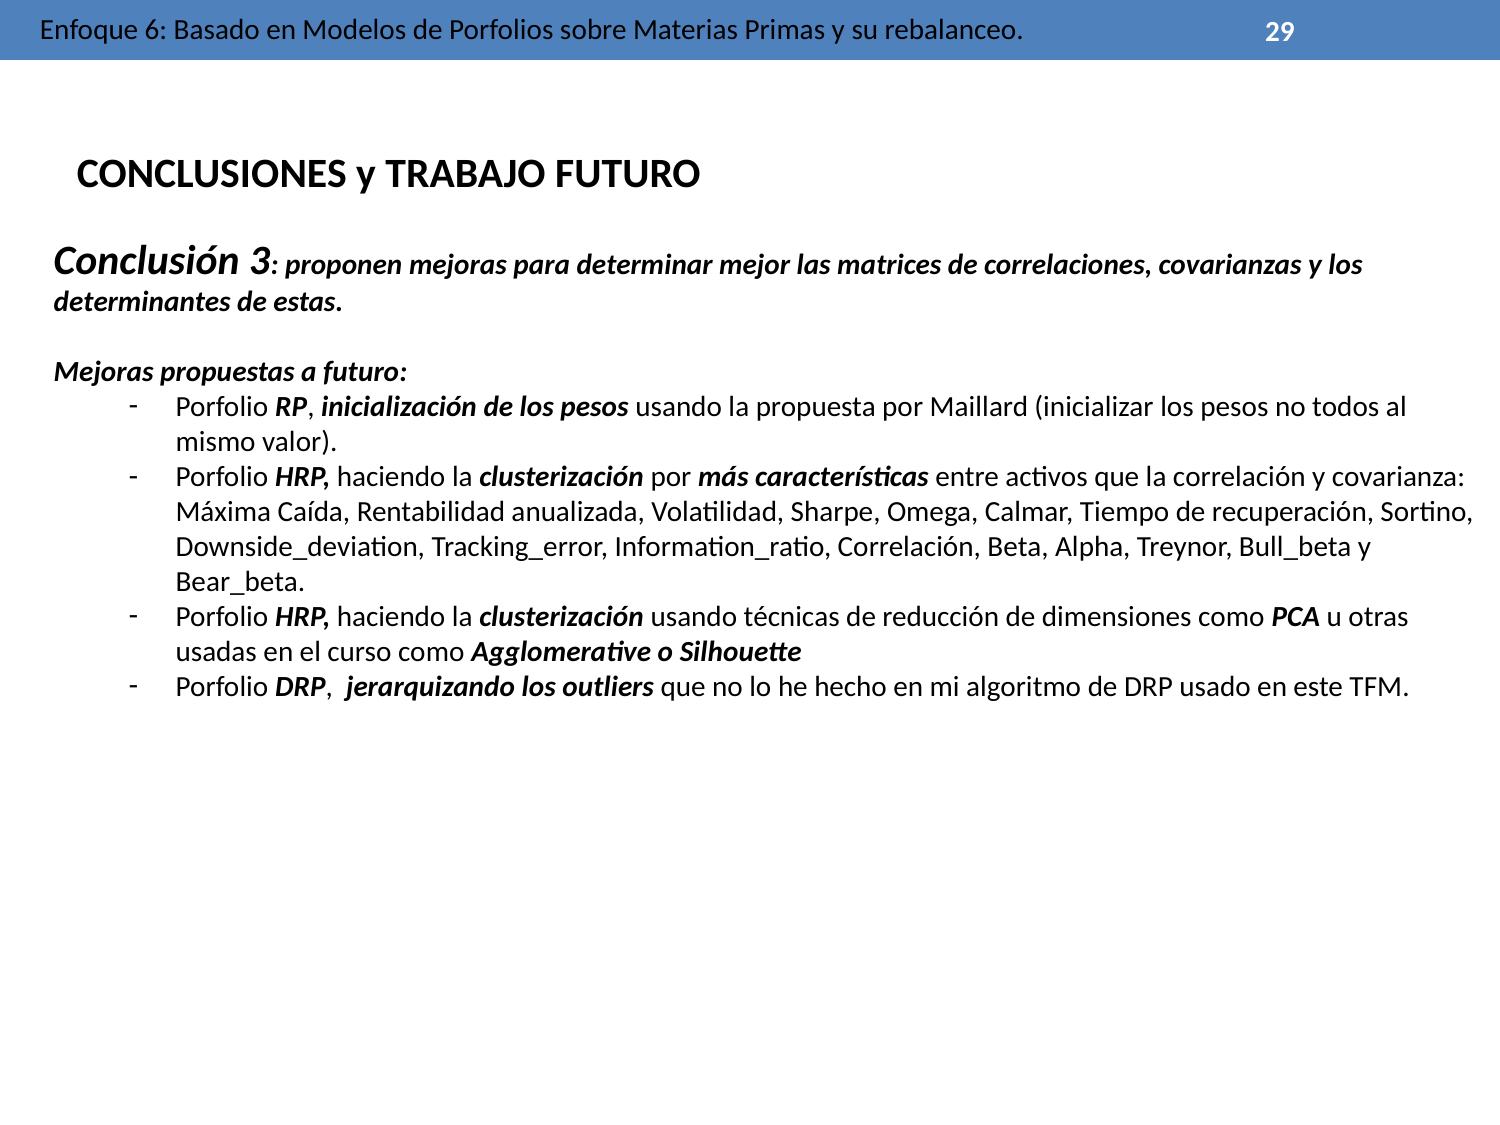

Enfoque 6: Basado en Modelos de Porfolios sobre Materias Primas y su rebalanceo.
29
CONCLUSIONES y TRABAJO FUTURO
Conclusión 3: proponen mejoras para determinar mejor las matrices de correlaciones, covarianzas y los determinantes de estas.

Mejoras propuestas a futuro:
Porfolio RP, inicialización de los pesos usando la propuesta por Maillard (inicializar los pesos no todos al mismo valor).
Porfolio HRP, haciendo la clusterización por más características entre activos que la correlación y covarianza: Máxima Caída, Rentabilidad anualizada, Volatilidad, Sharpe, Omega, Calmar, Tiempo de recuperación, Sortino, Downside_deviation, Tracking_error, Information_ratio, Correlación, Beta, Alpha, Treynor, Bull_beta y Bear_beta.
Porfolio HRP, haciendo la clusterización usando técnicas de reducción de dimensiones como PCA u otras usadas en el curso como Agglomerative o Silhouette
Porfolio DRP,  jerarquizando los outliers que no lo he hecho en mi algoritmo de DRP usado en este TFM.